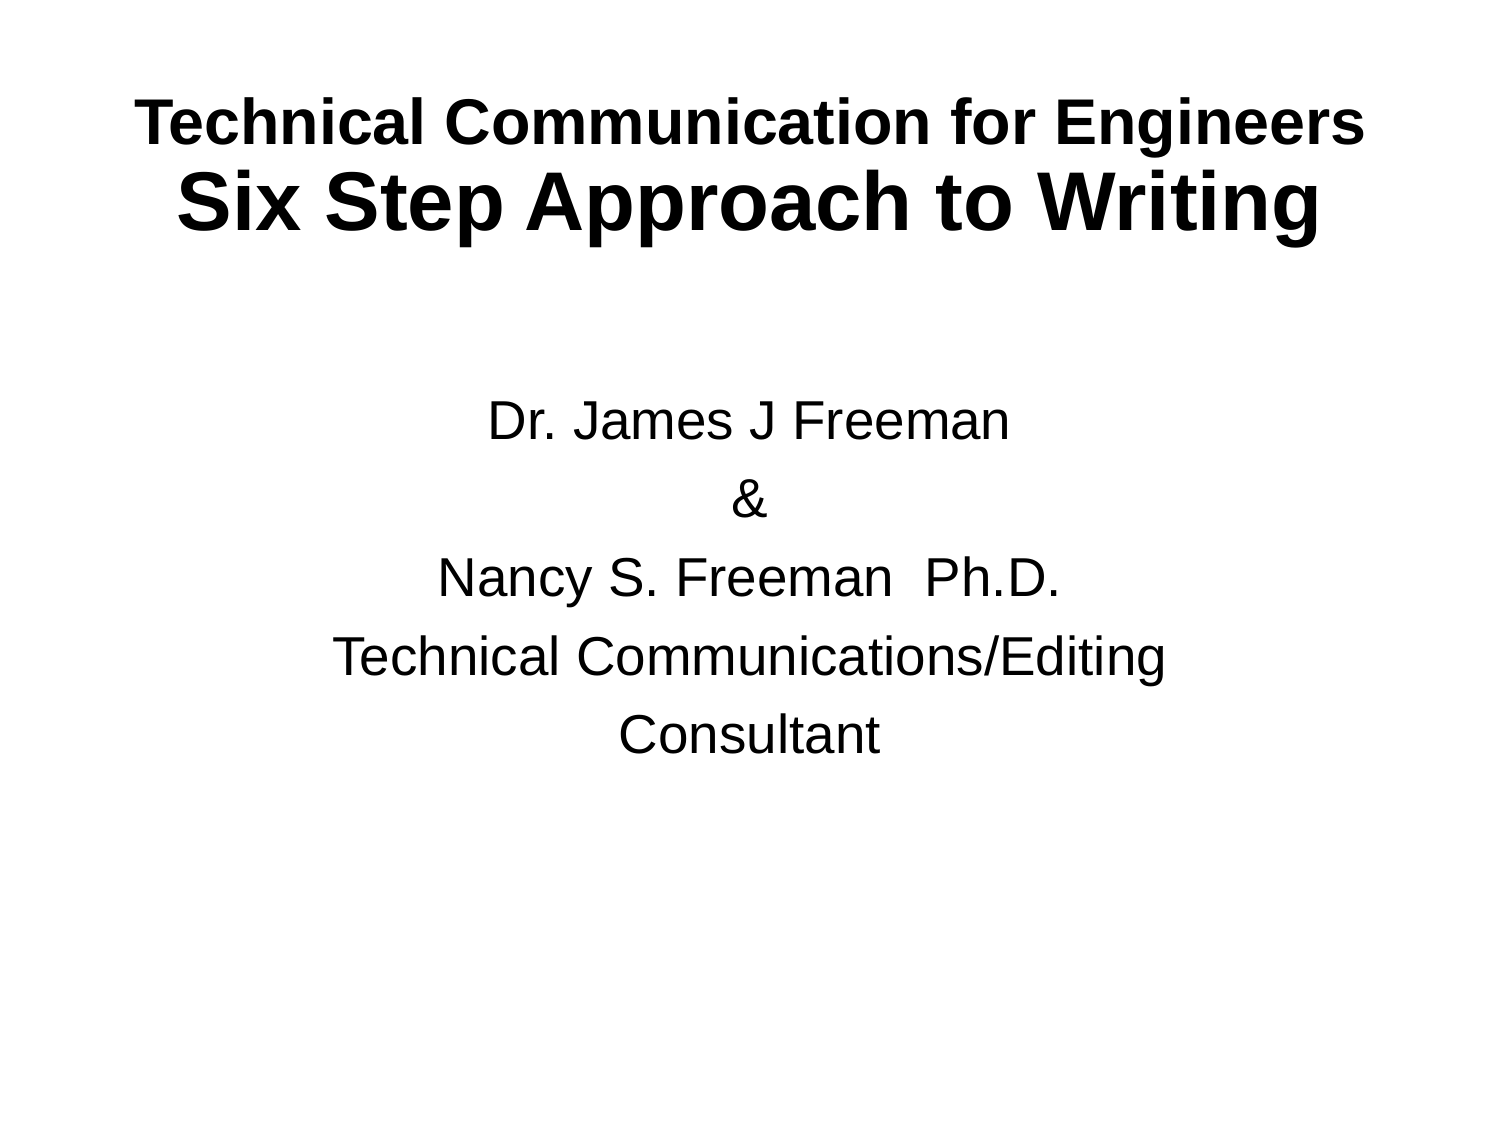

# Technical Communication for Engineers Six Step Approach to Writing

Dr. James J Freeman
&
Nancy S. Freeman  Ph.D.
Technical Communications/Editing
Consultant